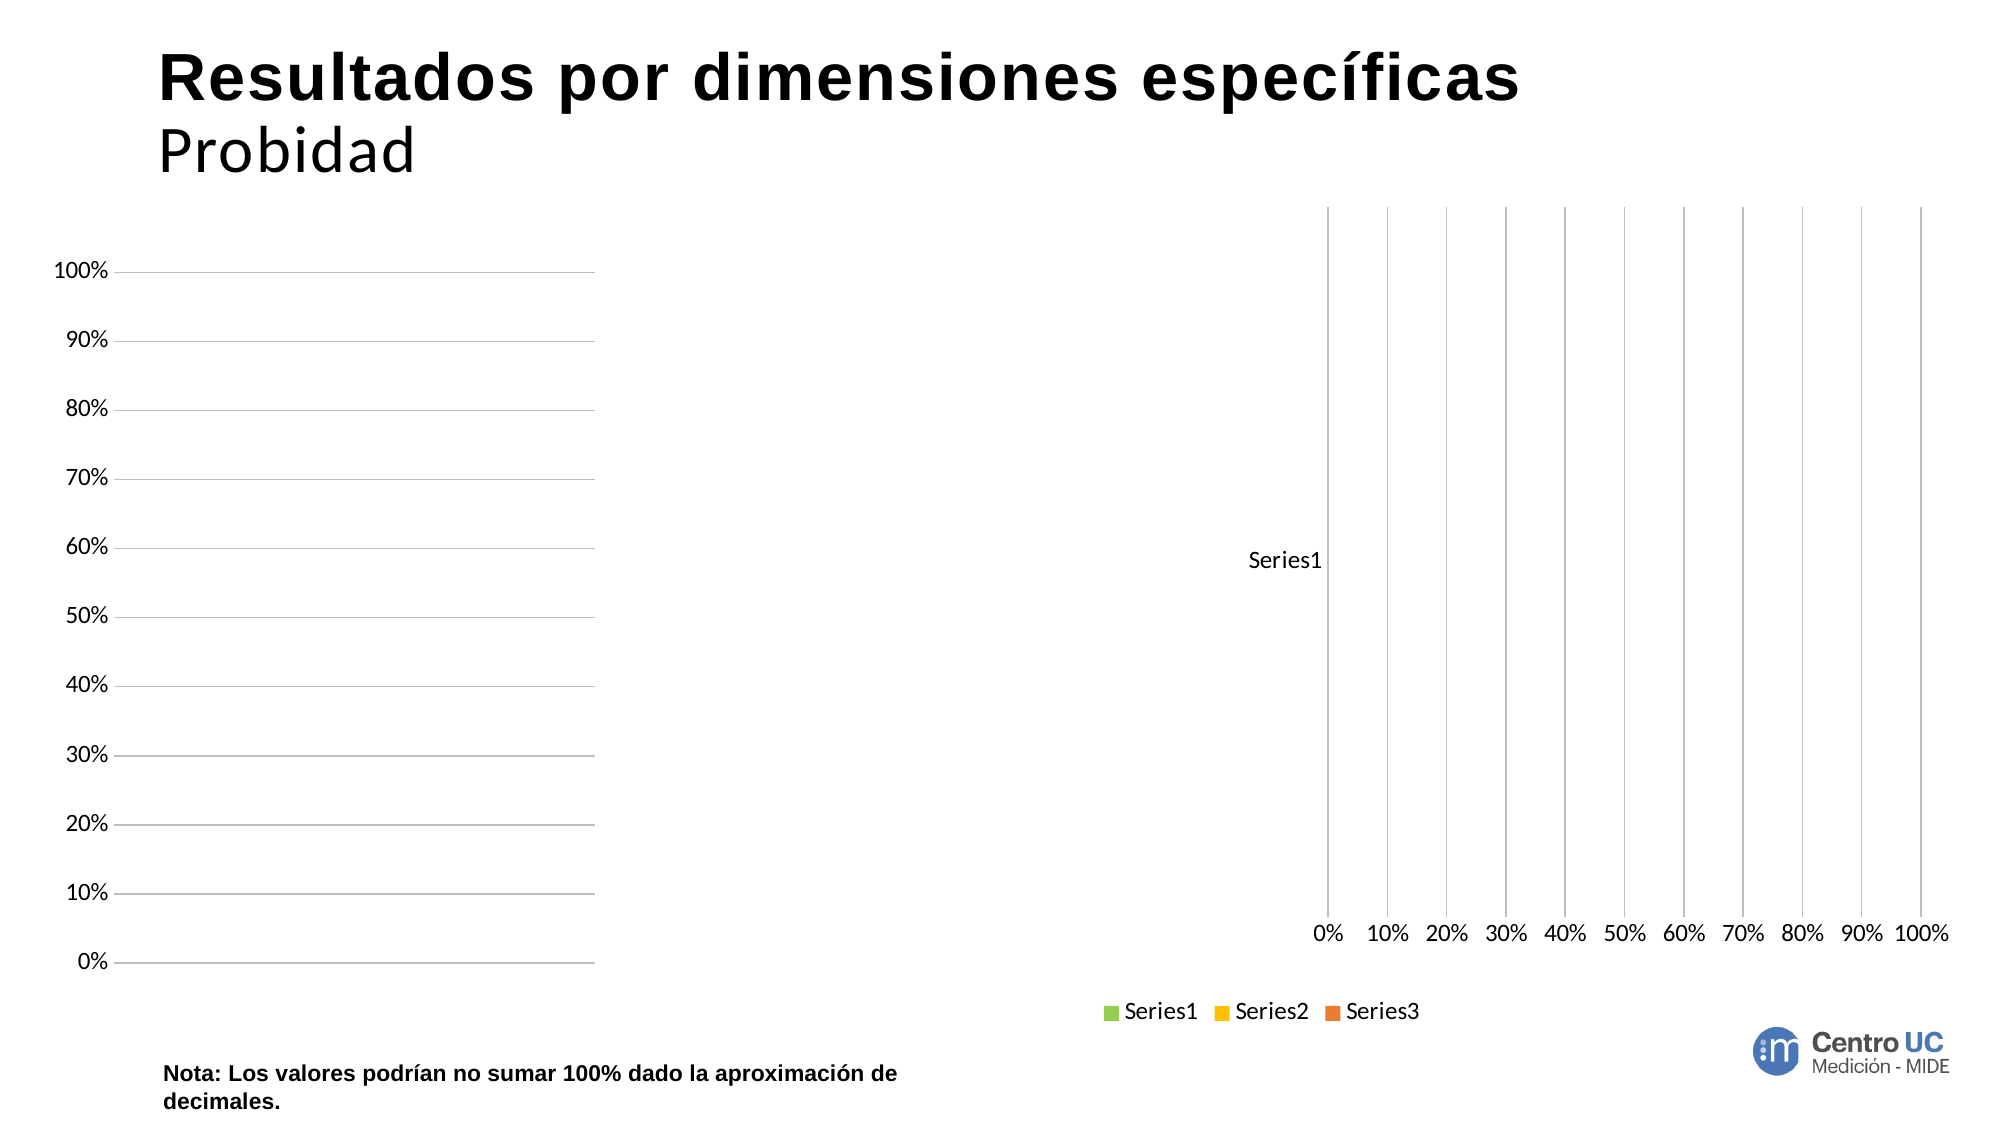

# Resultados por dimensiones específicas Probidad

### Chart

| Category |  |  |  |
|---|---|---|---|
|  | None | None | None |

### Chart

| Category |  |  |  |
|---|---|---|---|
|  | None | None | None |
Nota: Los valores podrían no sumar 100% dado la aproximación de decimales.